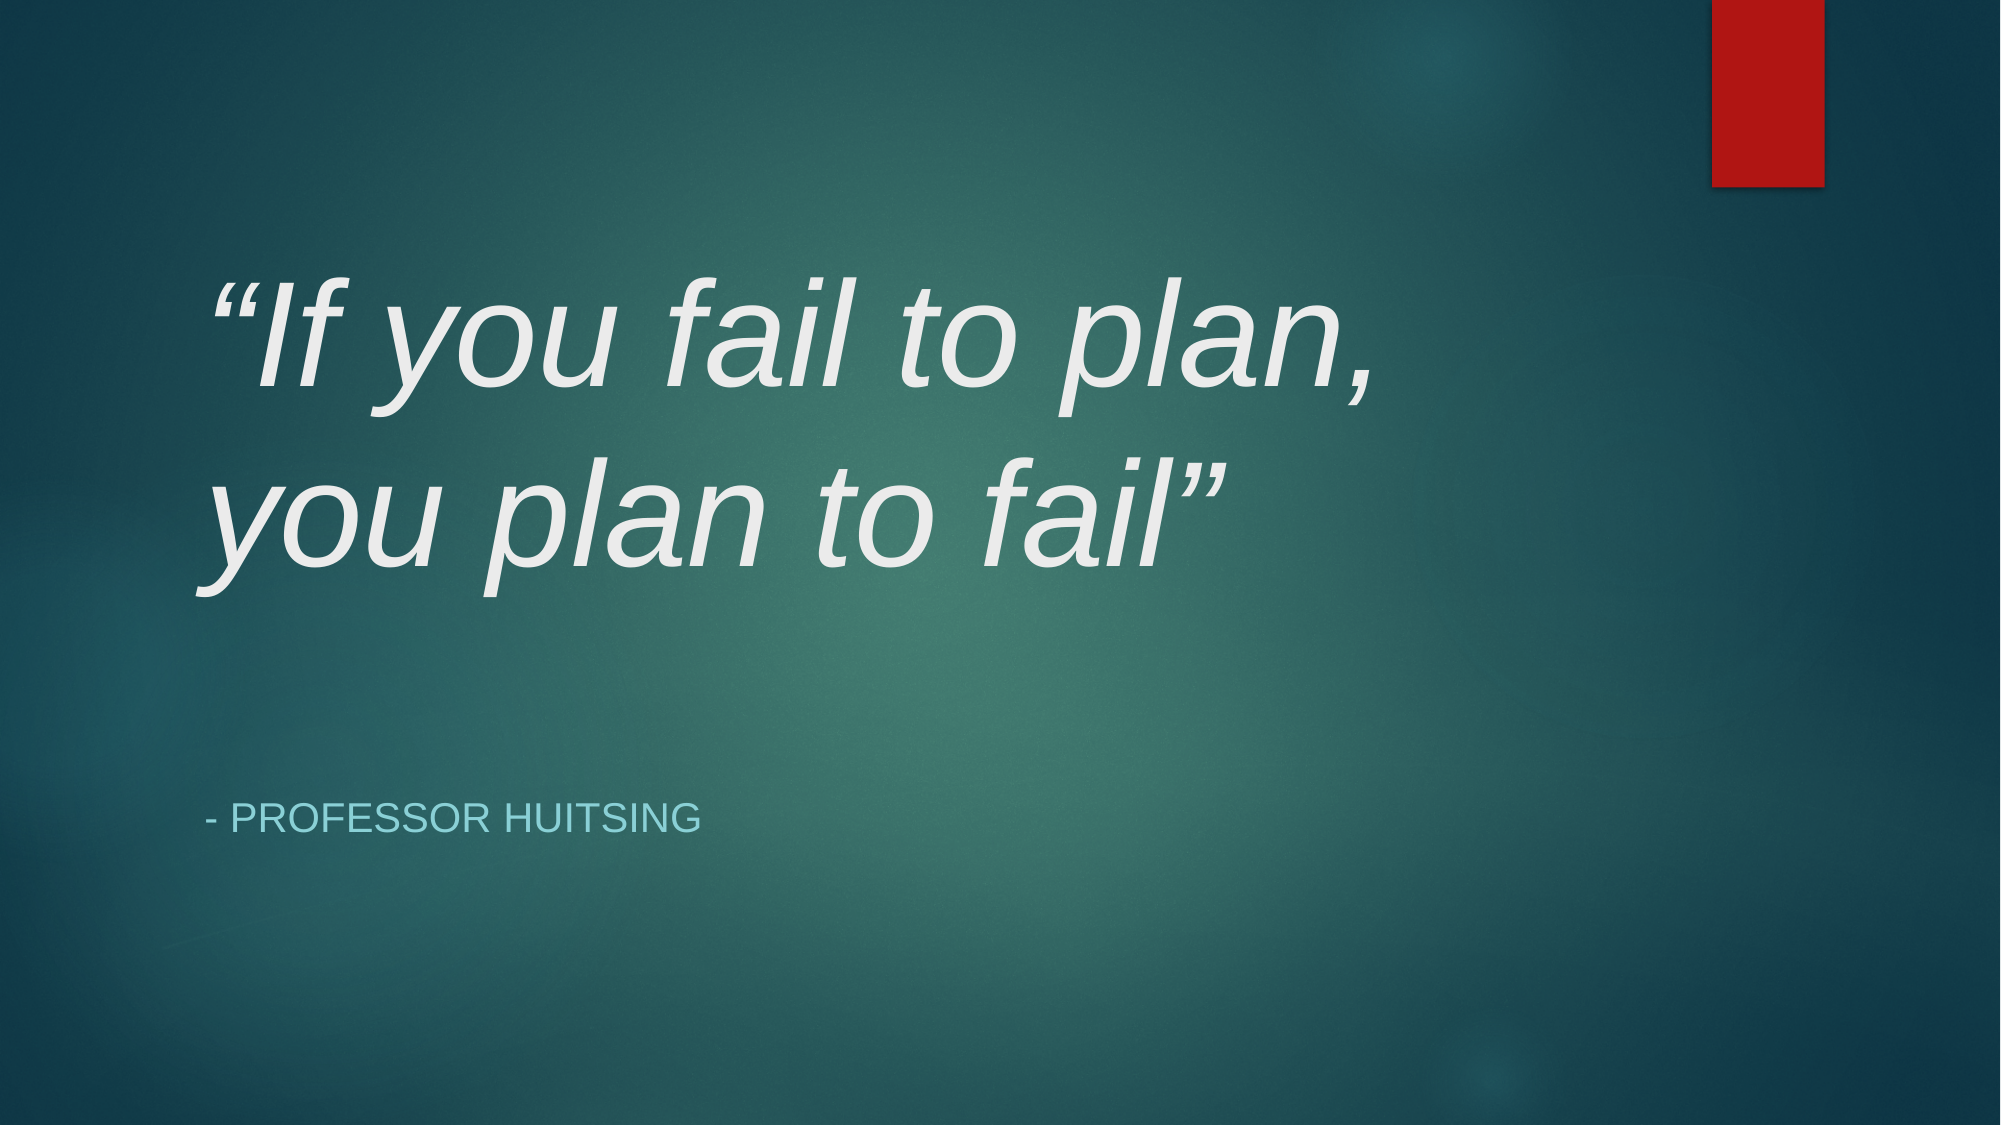

# “If you fail to plan, you plan to fail”
- Professor Huitsing